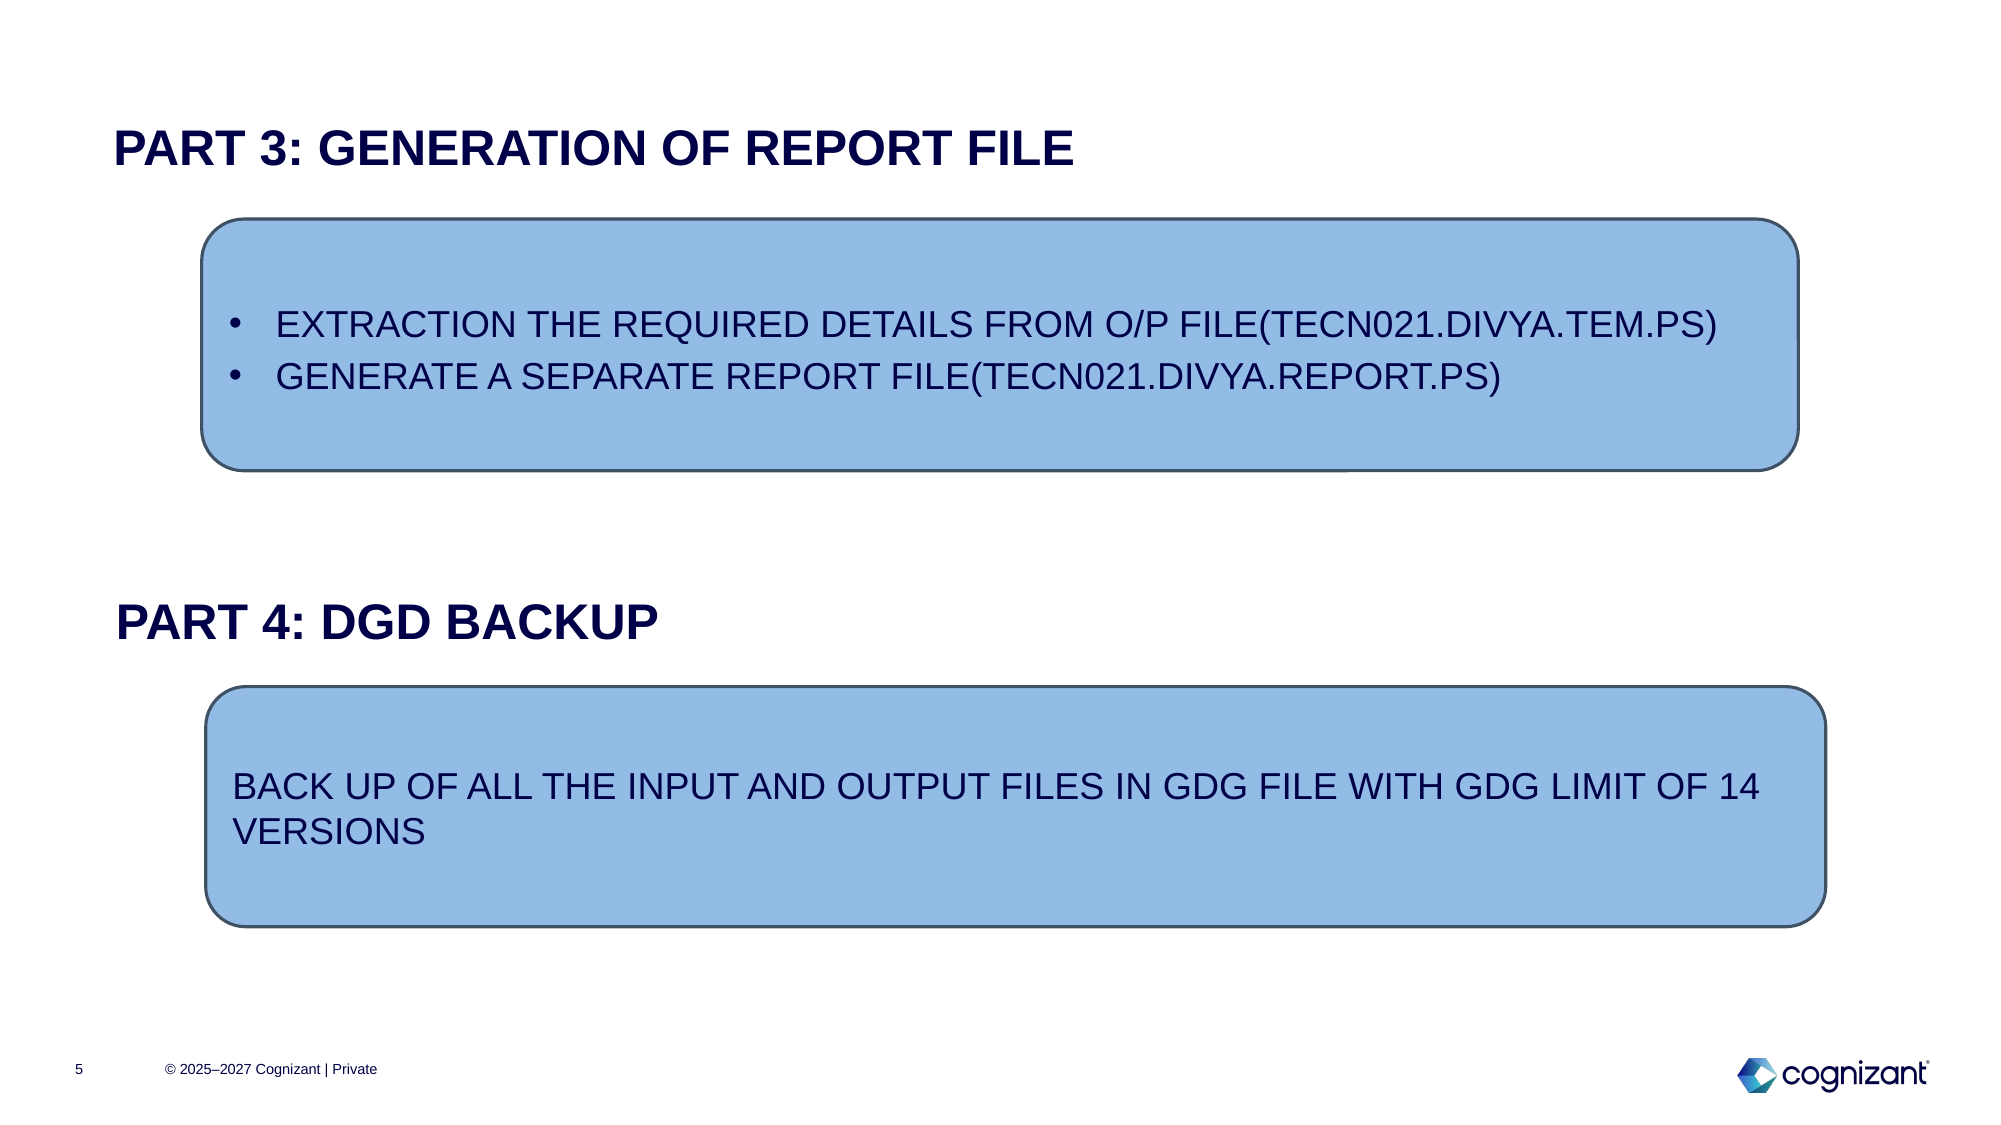

# PART 3: GENERATION OF REPORT FILE
EXTRACTION THE REQUIRED DETAILS FROM O/P FILE(TECN021.DIVYA.TEM.PS)
GENERATE A SEPARATE REPORT FILE(TECN021.DIVYA.REPORT.PS)
PART 4: DGD BACKUP
BACK UP OF ALL THE INPUT AND OUTPUT FILES IN GDG FILE WITH GDG LIMIT OF 14 VERSIONS
5
© 2025–2027 Cognizant | Private